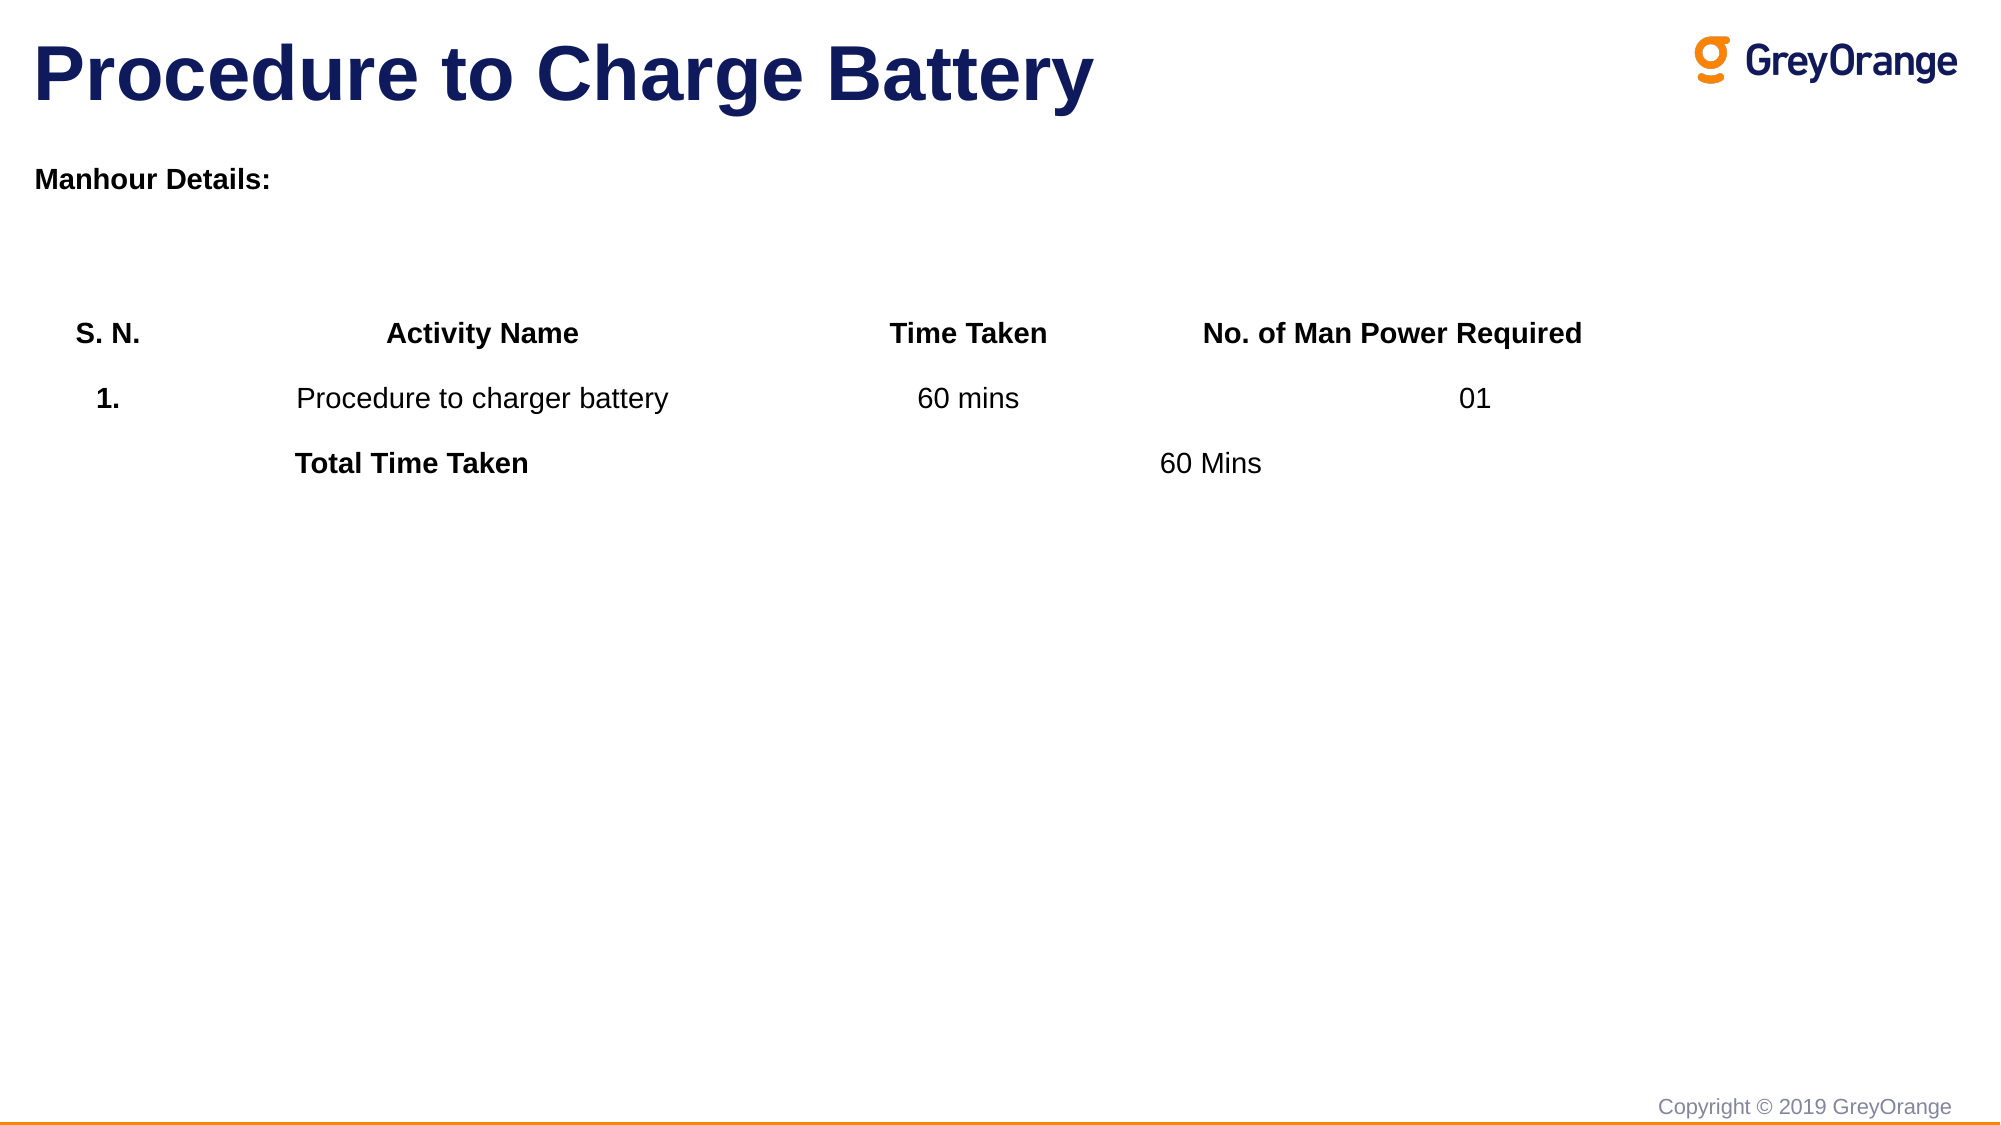

Procedure to Charge Battery
Manhour Details:

| S. N. | Activity Name | Time Taken | No. of Man Power Required |
| --- | --- | --- | --- |
| 1. | Procedure to charger battery | 60 mins | 01 |
| Total Time Taken |  | 60 Mins |  |